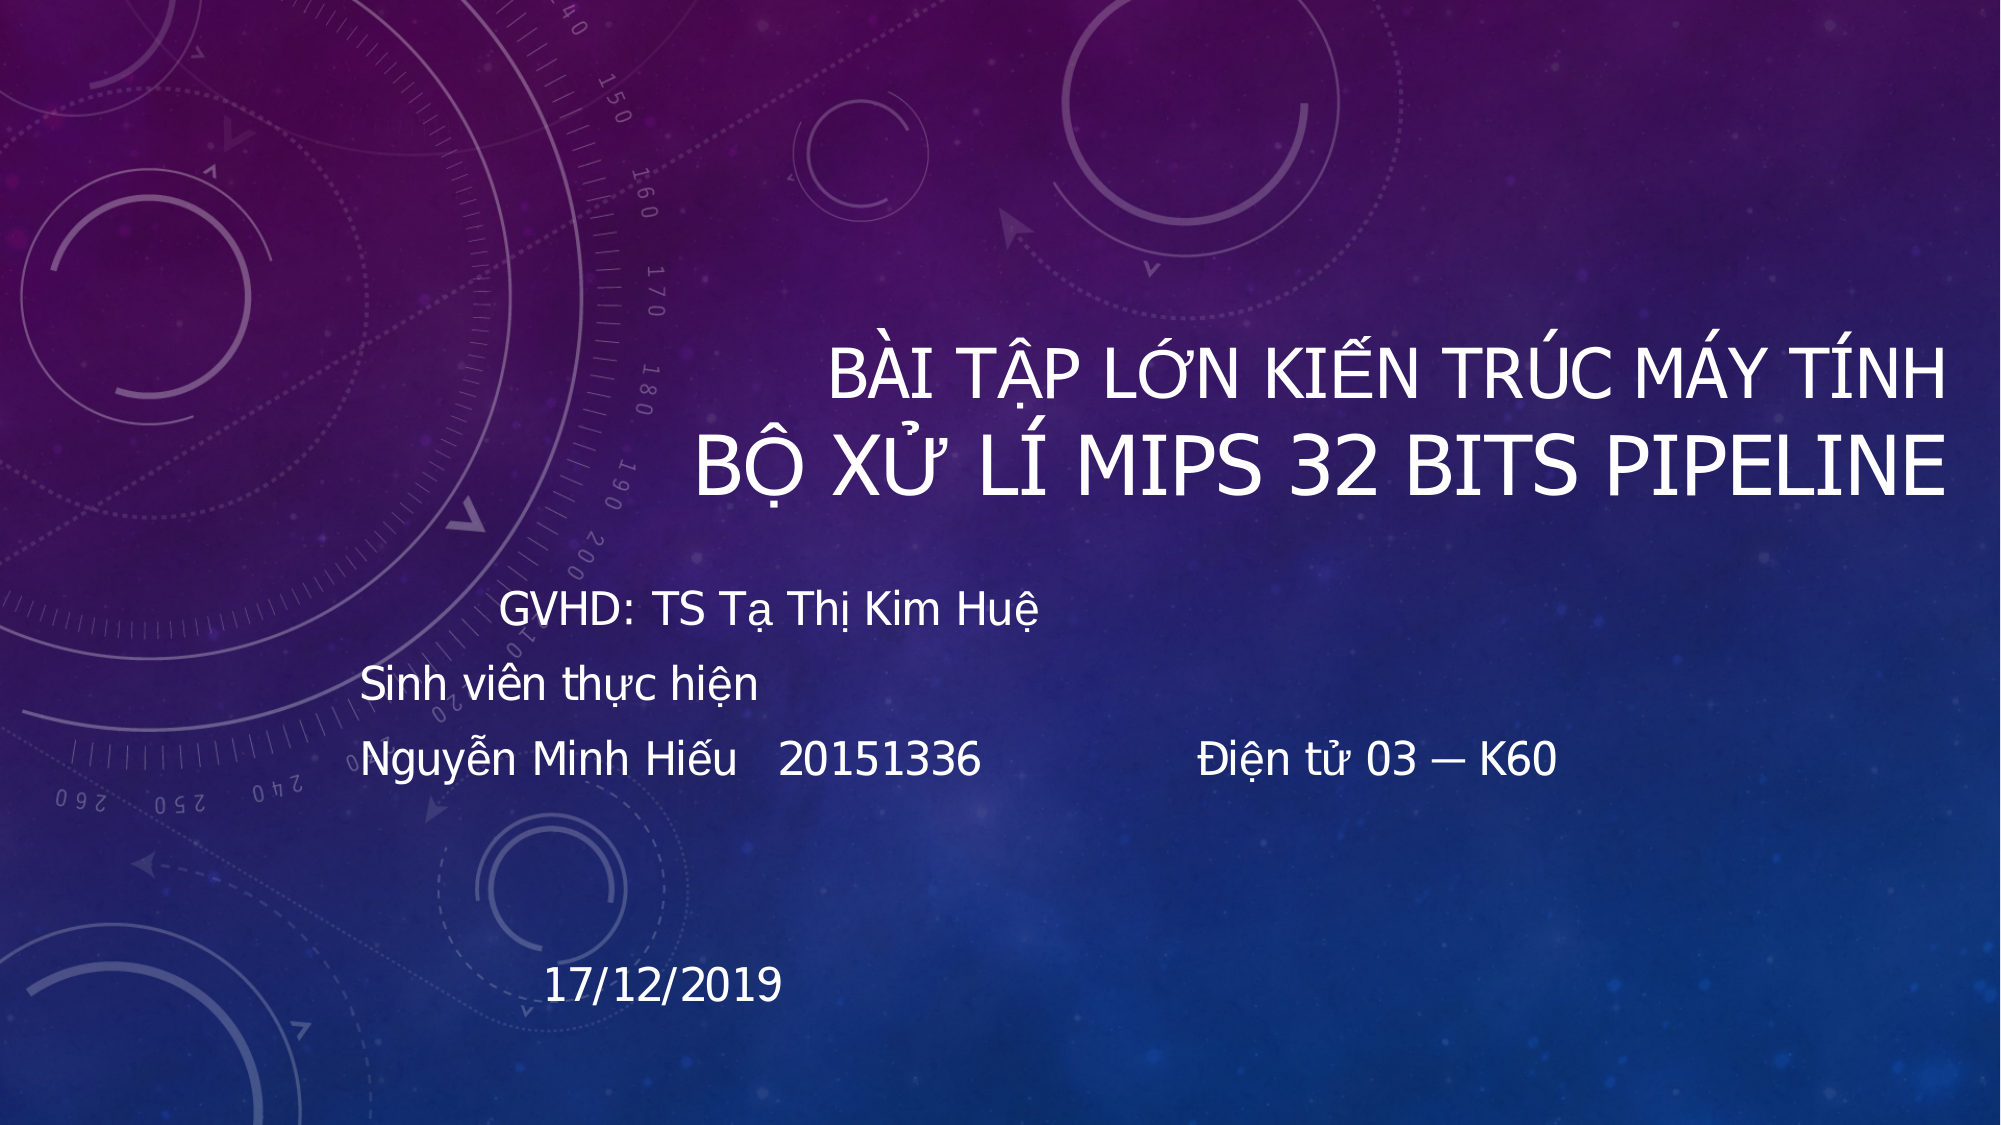

# Bài tập lớn kiến trúc máy tính Bộ xử lí mips 32 bits pipeline
					GVHD: TS Tạ Thị Kim Huệ
Sinh viên thực hiện
Nguyễn Minh Hiếu		20151336			Điện tử 03 ─ K60

															   17/12/2019